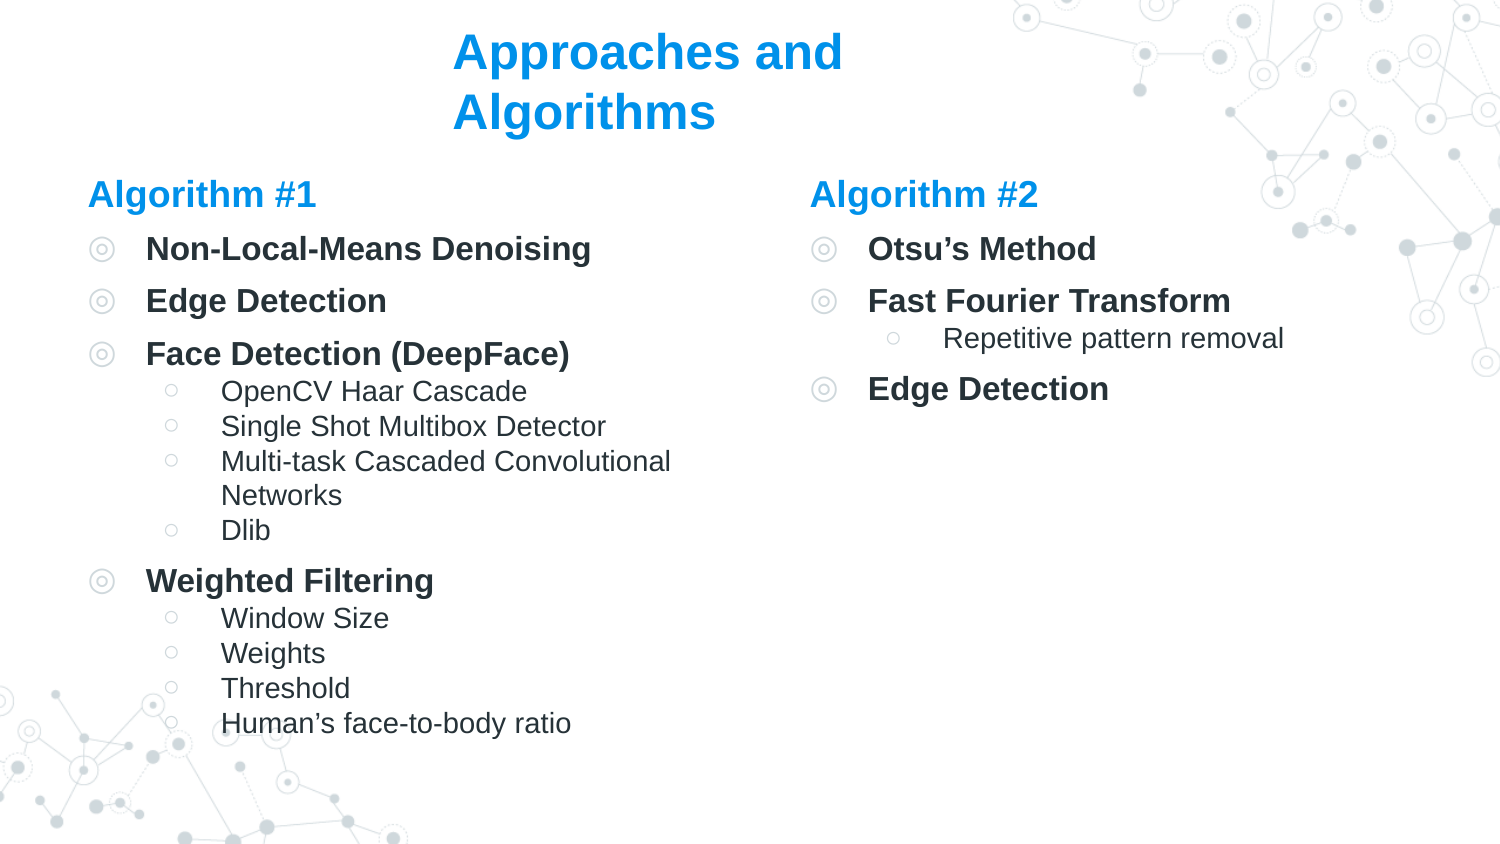

# Approaches and Algorithms
Algorithm #1
Non-Local-Means Denoising
Edge Detection
Face Detection (DeepFace)
OpenCV Haar Cascade
Single Shot Multibox Detector
Multi-task Cascaded Convolutional Networks
Dlib
Weighted Filtering
Window Size
Weights
Threshold
Human’s face-to-body ratio

Algorithm #2
Otsu’s Method
Fast Fourier Transform
Repetitive pattern removal
Edge Detection